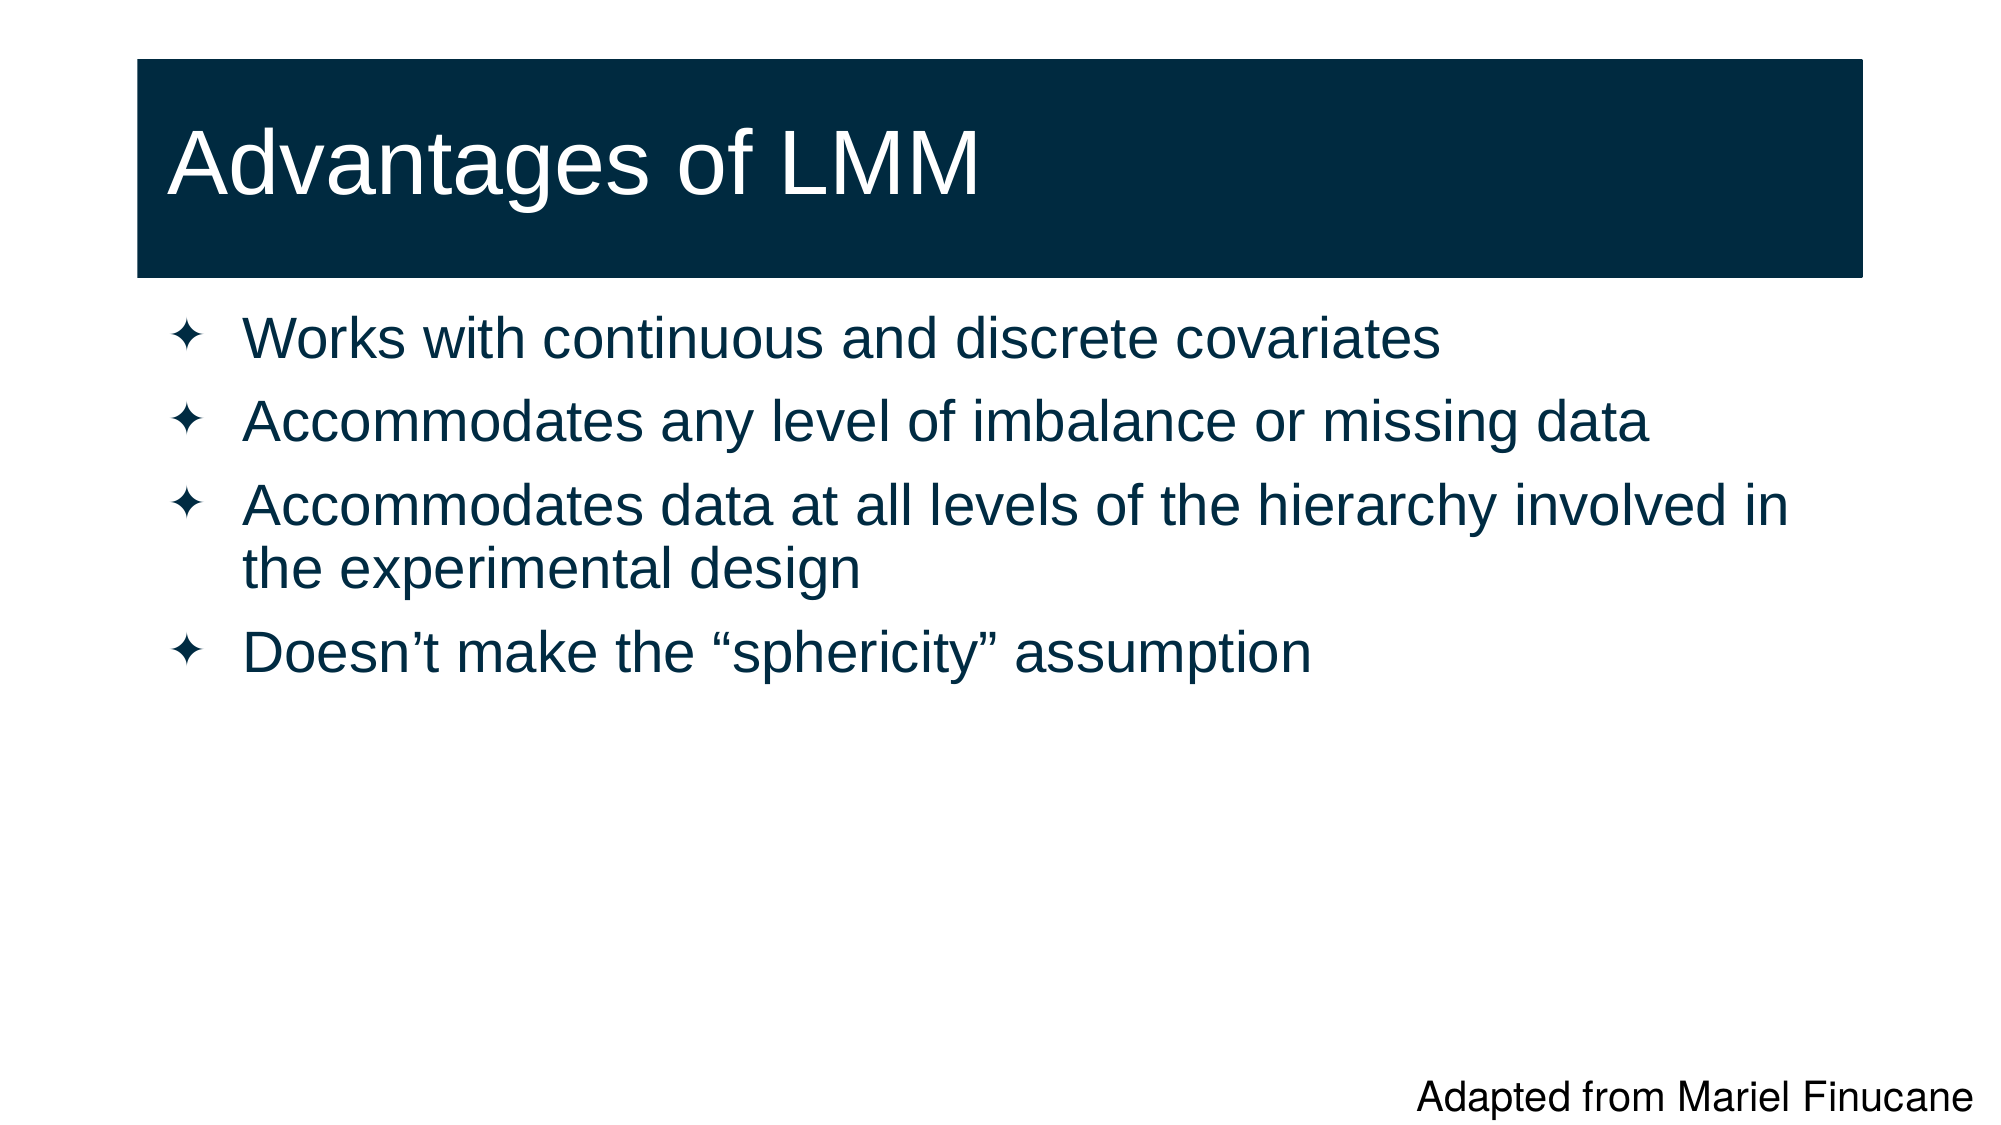

# Advantages of LMM
Works with continuous and discrete covariates
Accommodates any level of imbalance or missing data
Accommodates data at all levels of the hierarchy involved in the experimental design
Doesn’t make the “sphericity” assumption
Adapted from Mariel Finucane